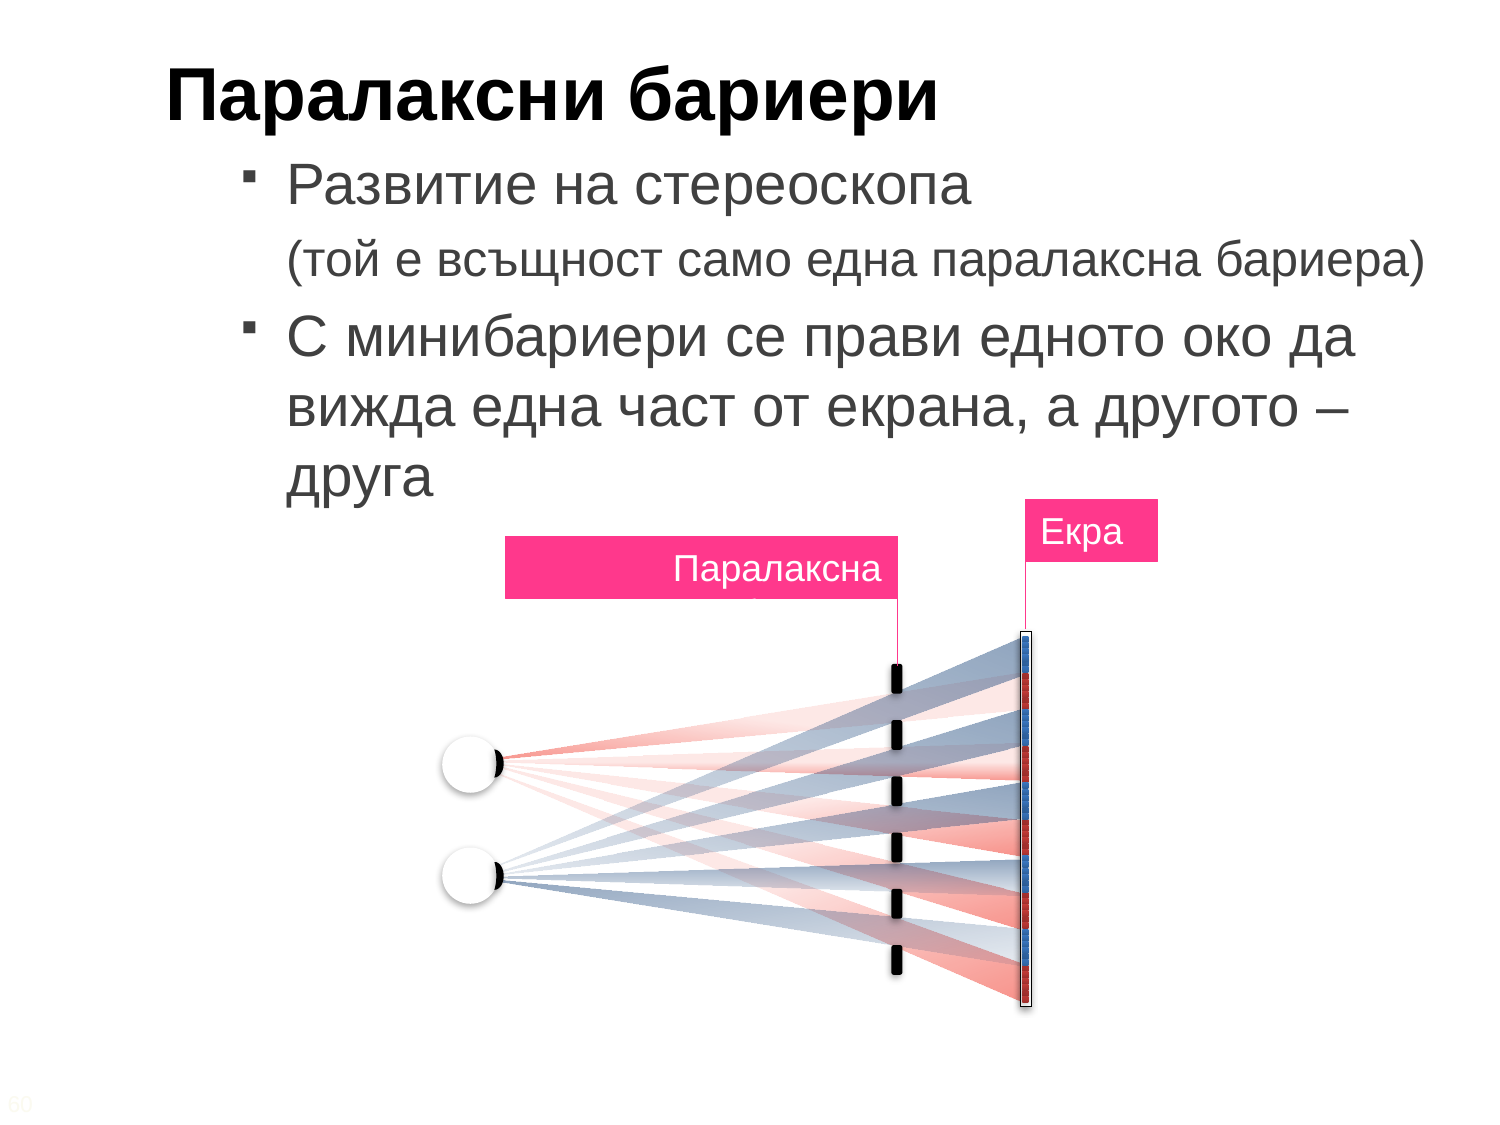

Паралаксни бариери
Развитие на стереоскопа
(той е всъщност само една паралаксна бариера)
С минибариери се прави едното око да вижда една част от екрана, а другото – друга
Екран
Паралаксна бариера